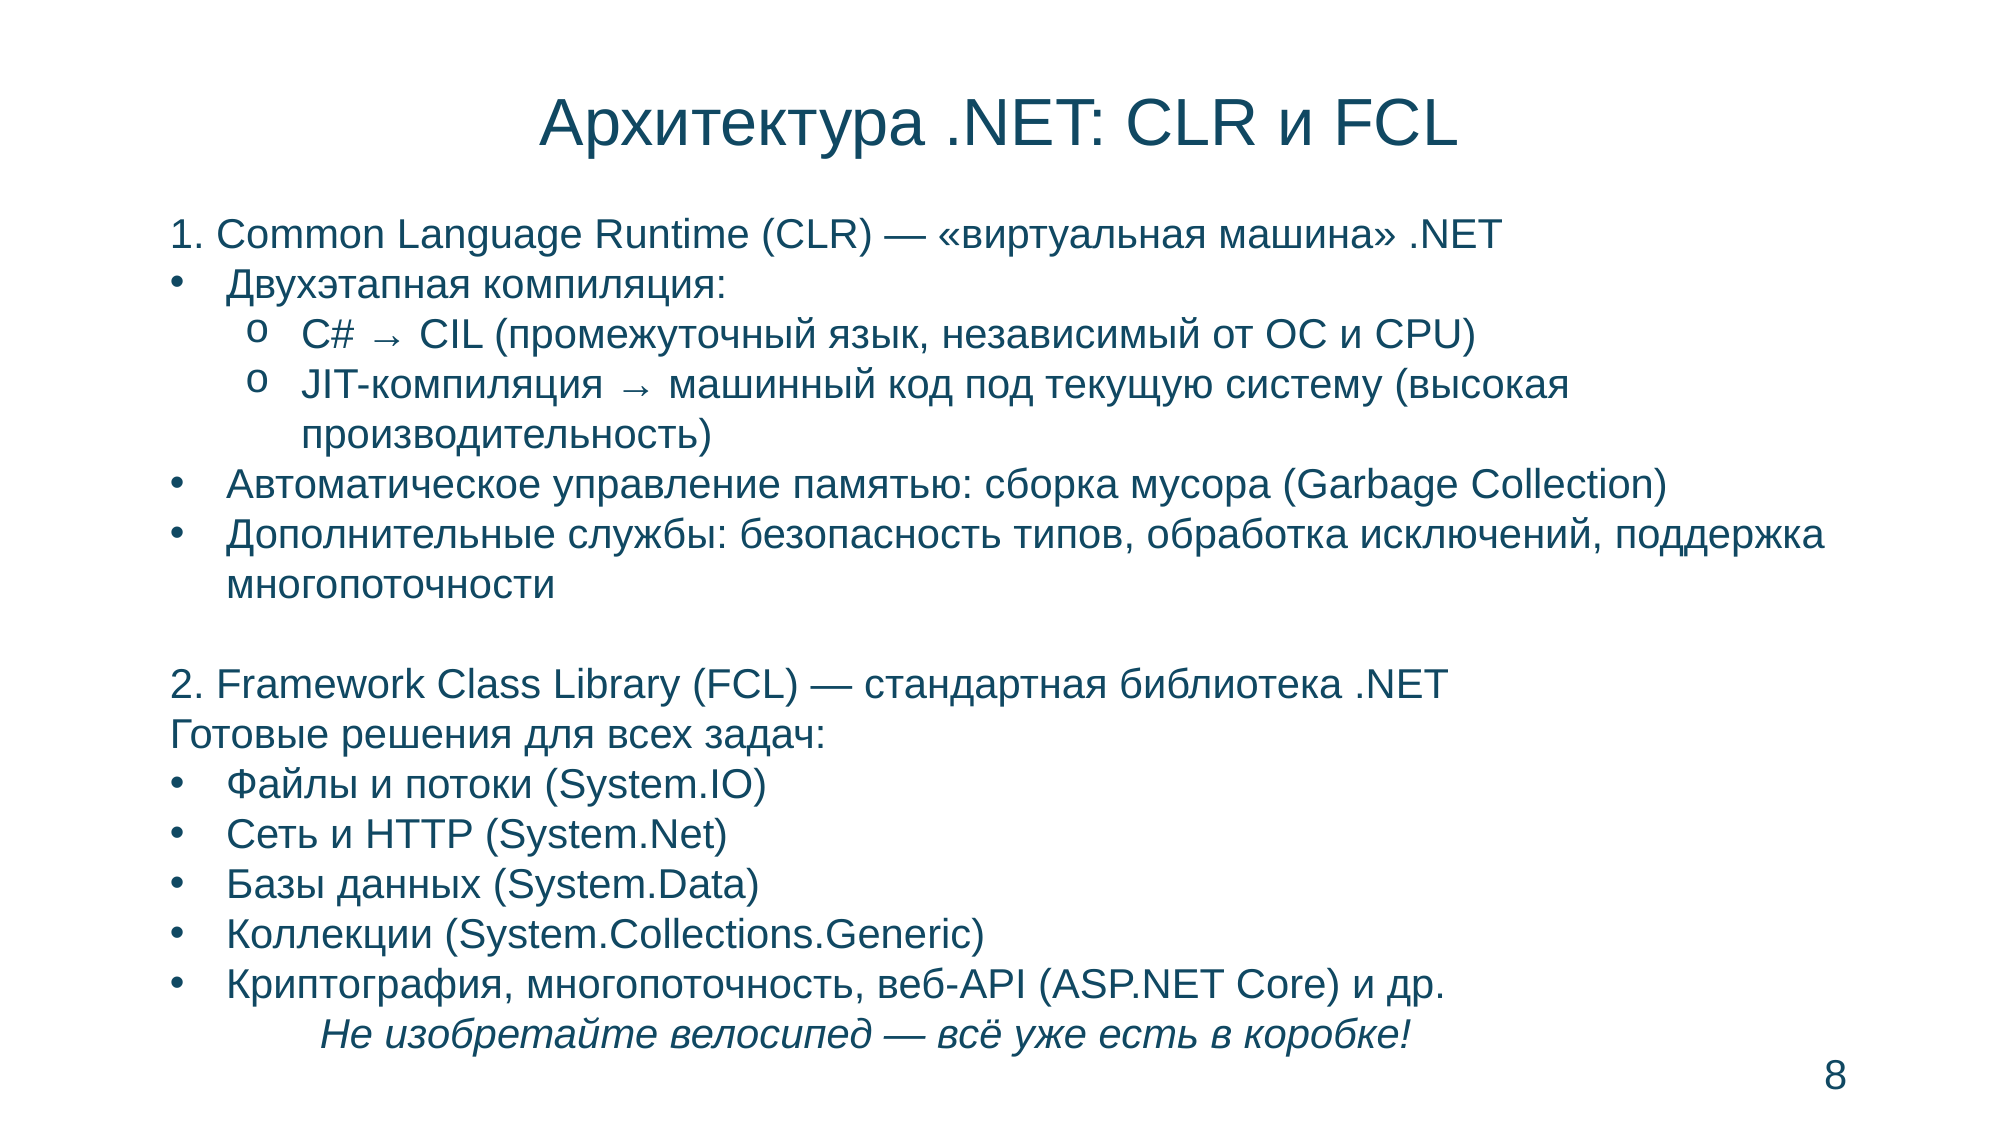

Архитектура .NET: CLR и FCL
1. Common Language Runtime (CLR) — «виртуальная машина» .NET
Двухэтапная компиляция:
C# → CIL (промежуточный язык, независимый от ОС и CPU)
JIT-компиляция → машинный код под текущую систему (высокая производительность)
Автоматическое управление памятью: сборка мусора (Garbage Collection)
Дополнительные службы: безопасность типов, обработка исключений, поддержка многопоточности

2. Framework Class Library (FCL) — стандартная библиотека .NET
Готовые решения для всех задач:
Файлы и потоки (System.IO)
Сеть и HTTP (System.Net)
Базы данных (System.Data)
Коллекции (System.Collections.Generic)
Криптография, многопоточность, веб-API (ASP.NET Core) и др.
	Не изобретайте велосипед — всё уже есть в коробке!
8